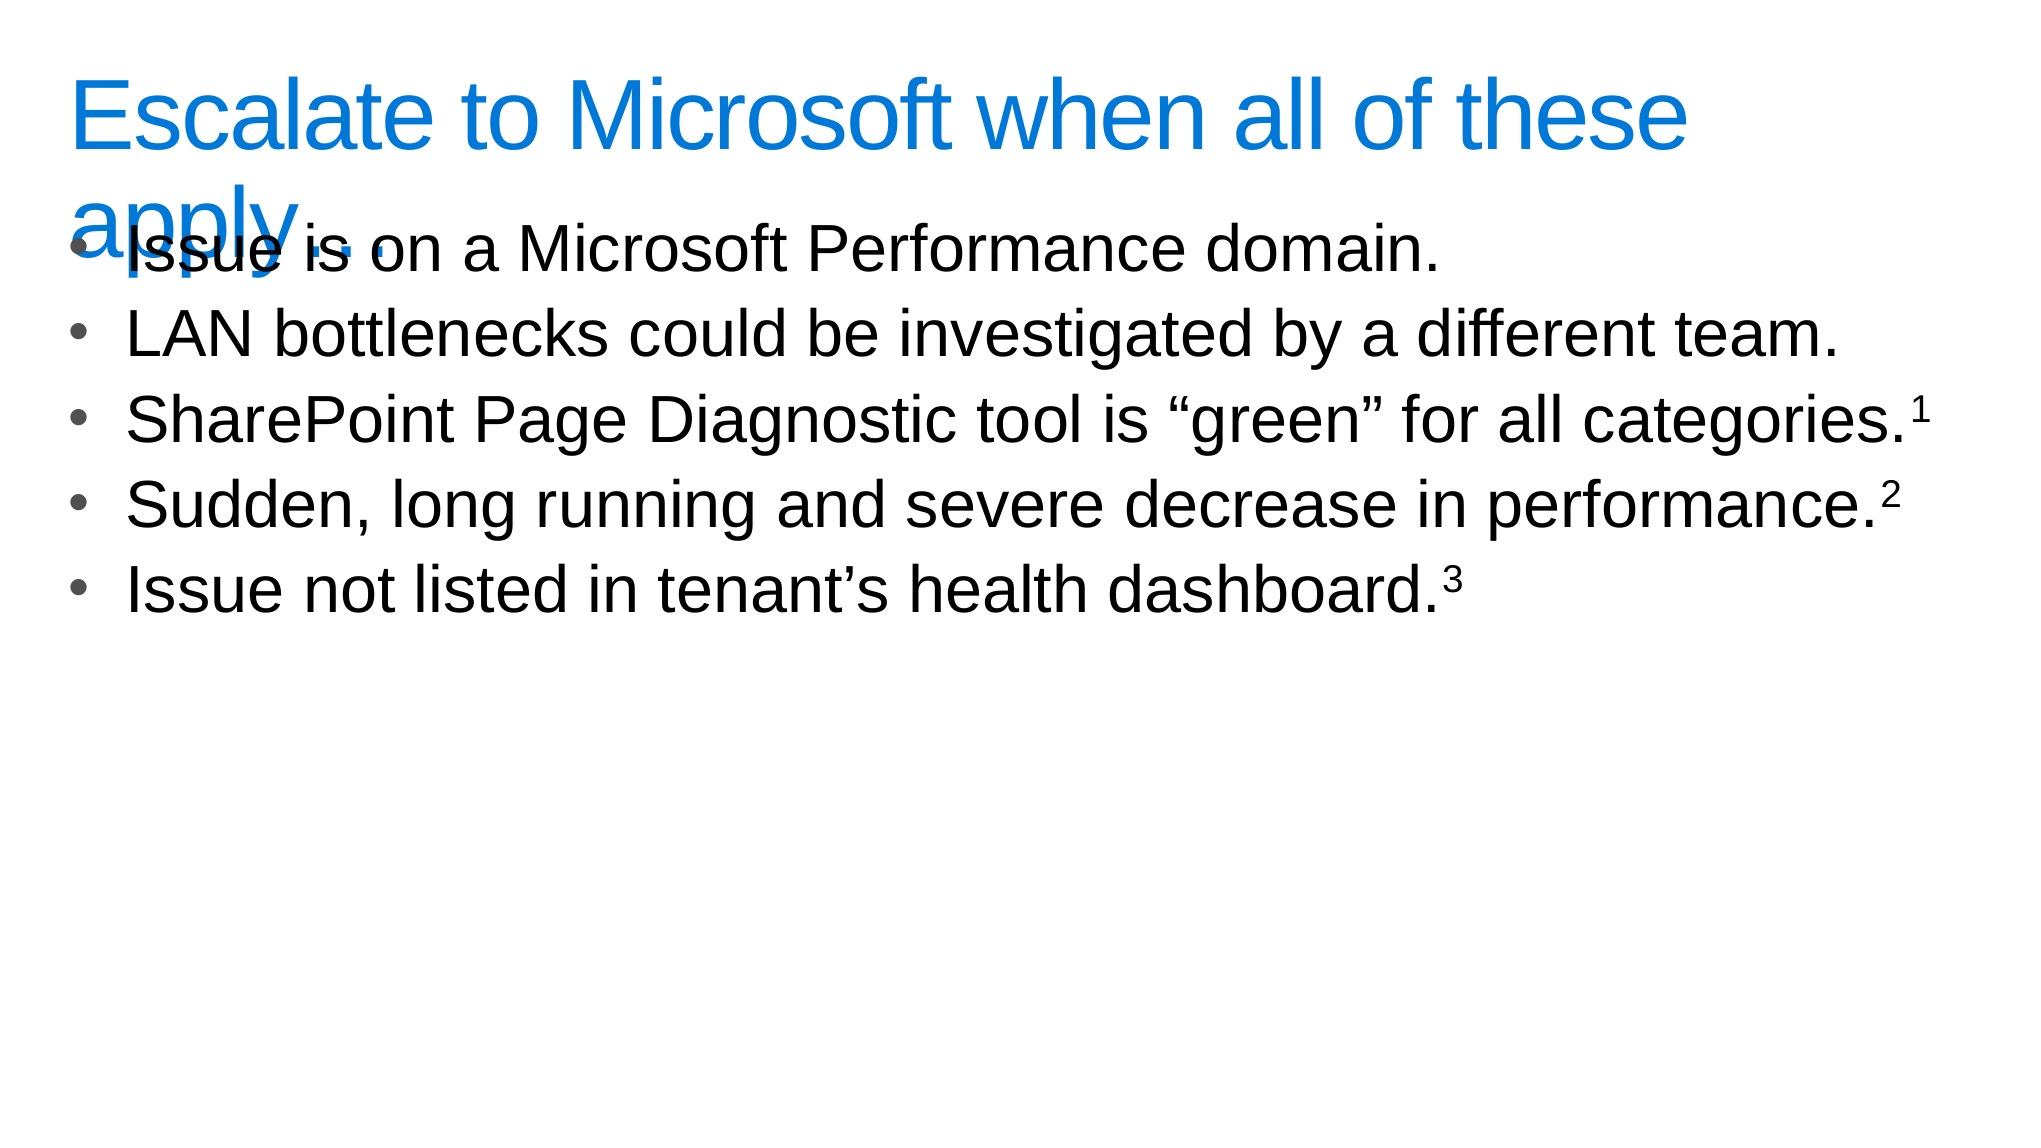

# Escalate to Microsoft when all of these apply…
Issue is on a Microsoft Performance domain.
LAN bottlenecks could be investigated by a different team.
SharePoint Page Diagnostic tool is “green” for all categories.1
Sudden, long running and severe decrease in performance.2
Issue not listed in tenant’s health dashboard.3